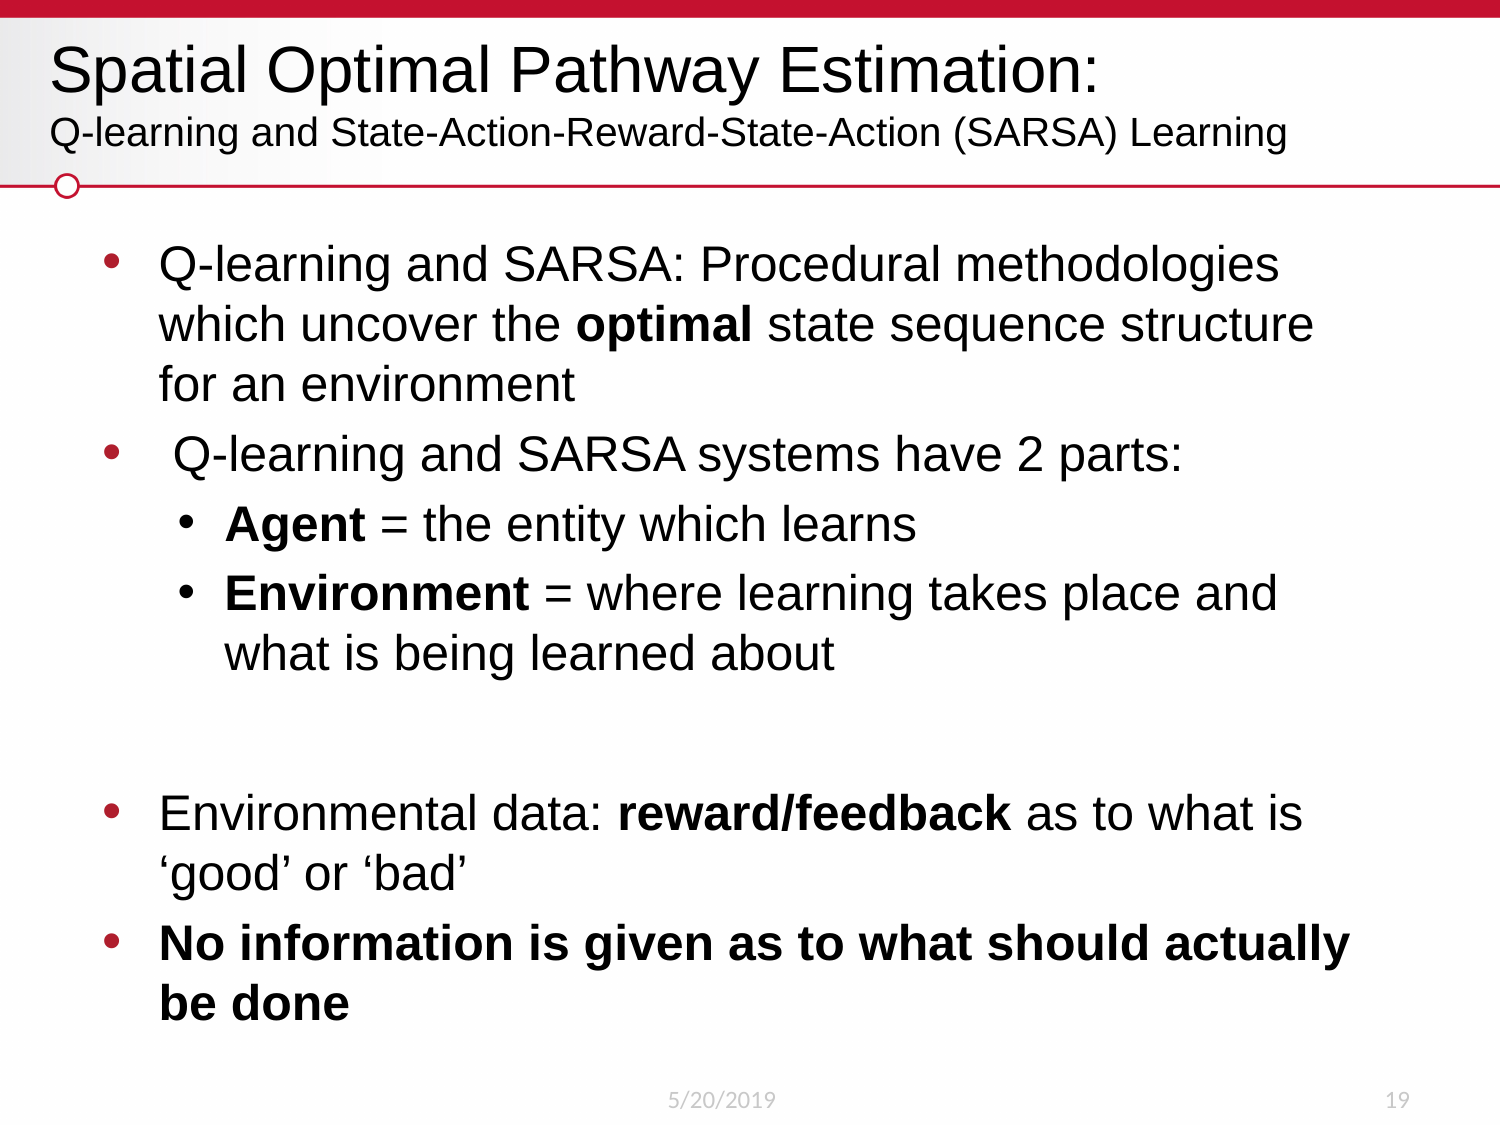

# Spatial Optimal Pathway Estimation: Q-learning and State-Action-Reward-State-Action (SARSA) Learning
Q-learning and SARSA: Procedural methodologies which uncover the optimal state sequence structure for an environment
 Q-learning and SARSA systems have 2 parts:
Agent = the entity which learns
Environment = where learning takes place and what is being learned about

Environmental data: reward/feedback as to what is ‘good’ or ‘bad’
No information is given as to what should actually be done
5/20/2019
19